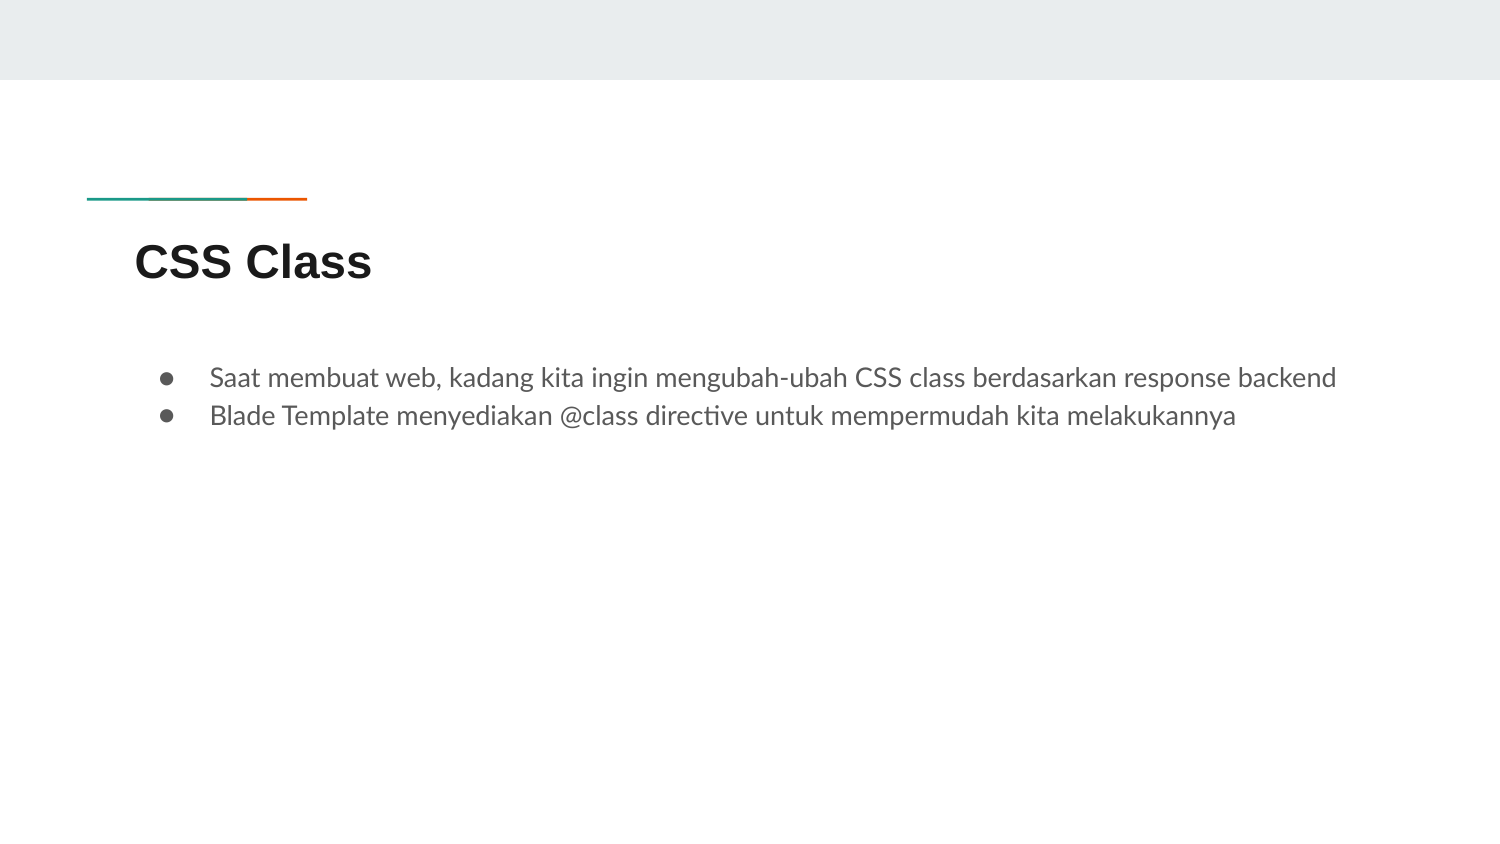

# CSS Class
Saat membuat web, kadang kita ingin mengubah-ubah CSS class berdasarkan response backend
Blade Template menyediakan @class directive untuk mempermudah kita melakukannya